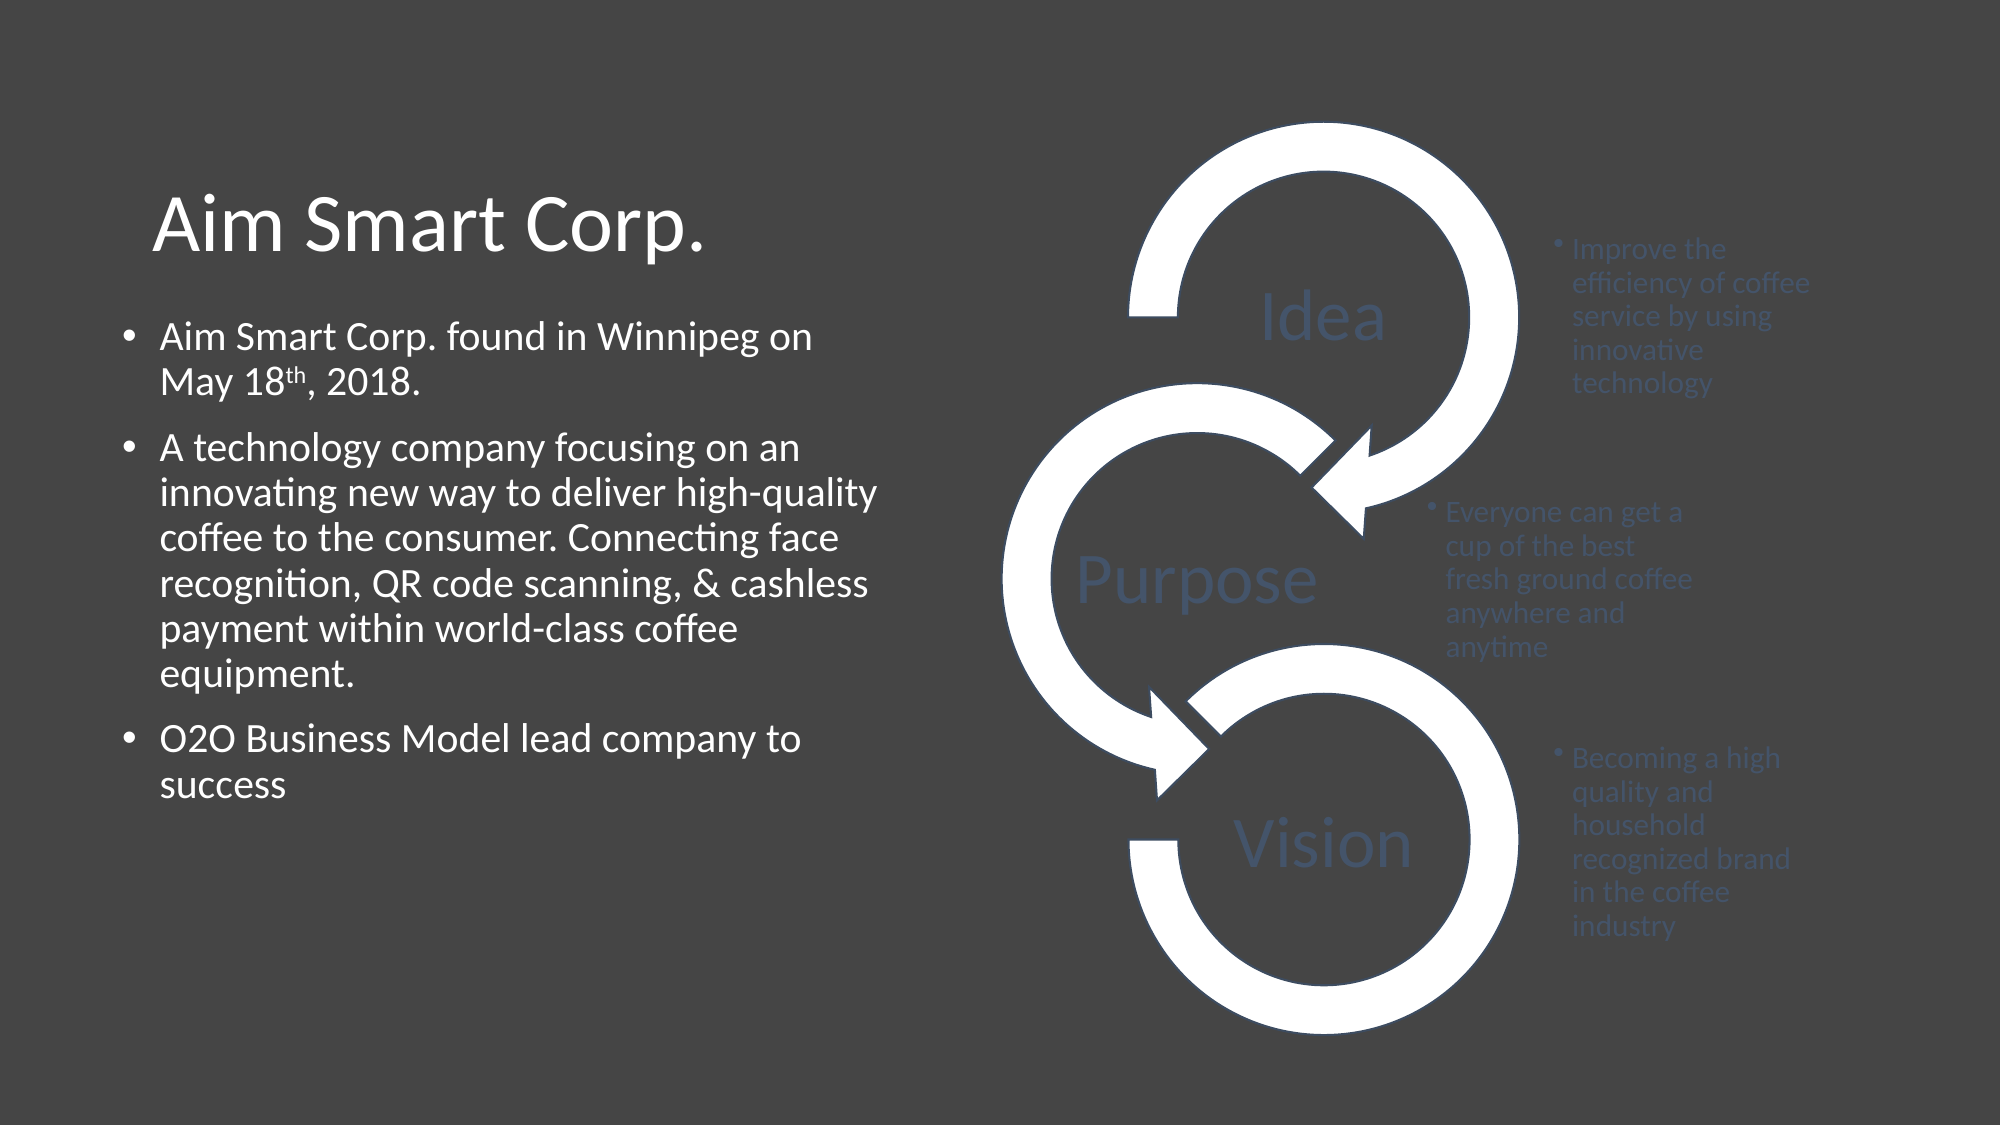

# Aim Smart Corp.
Improve the efficiency of coffee service by using innovative technology
Idea
Everyone can get a cup of the best fresh ground coffee anywhere and anytime
Purpose
Becoming a high quality and household recognized brand in the coffee industry
Vision
Aim Smart Corp. found in Winnipeg on May 18th, 2018.
A technology company focusing on an innovating new way to deliver high-quality coffee to the consumer. Connecting face recognition, QR code scanning, & cashless payment within world-class coffee equipment.
O2O Business Model lead company to success